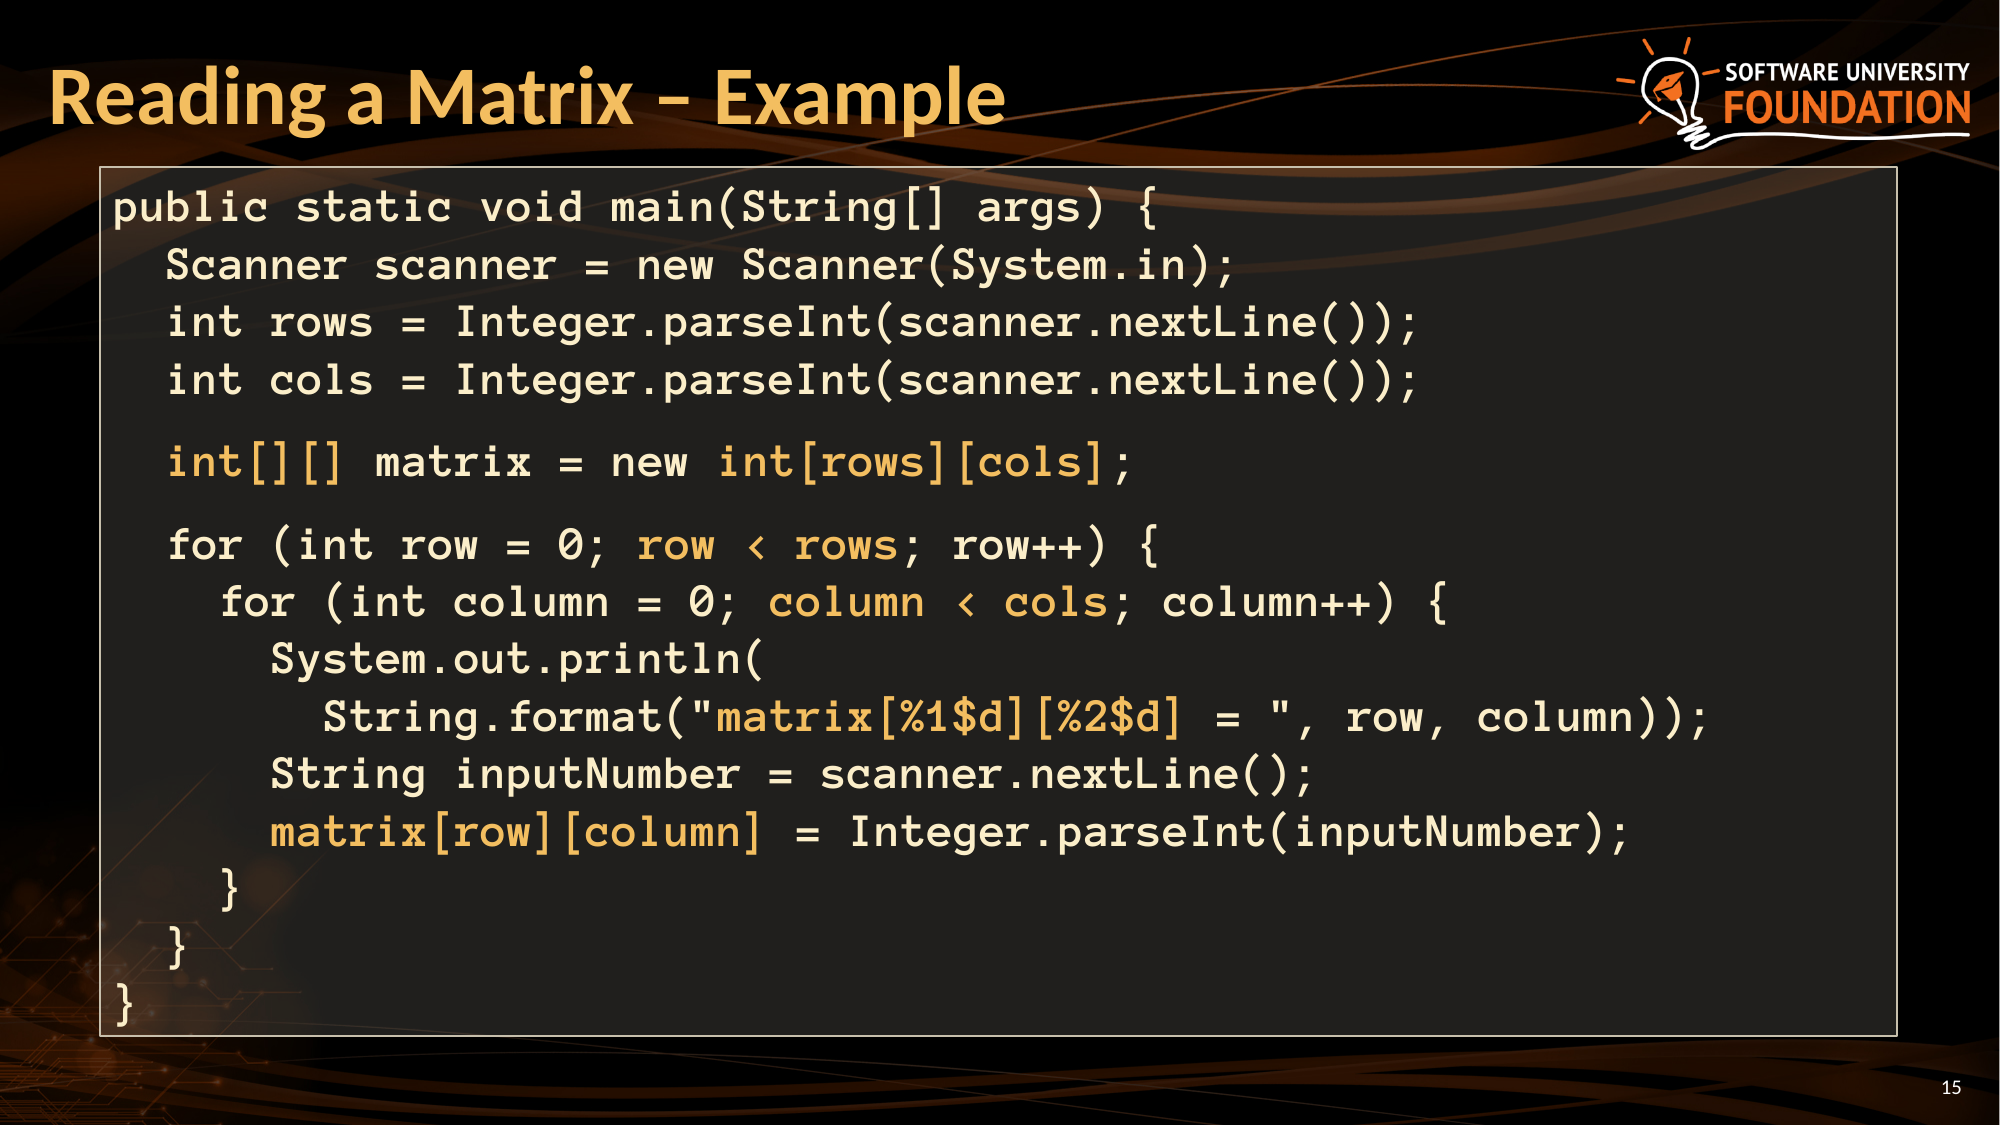

# Reading a Matrix – Example
public static void main(String[] args) {
  Scanner scanner = new Scanner(System.in);
  int rows = Integer.parseInt(scanner.nextLine());
  int cols = Integer.parseInt(scanner.nextLine());
  int[][] matrix = new int[rows][cols];
  for (int row = 0; row < rows; row++) {
    for (int column = 0; column < cols; column++) {
      System.out.println(
        String.format("matrix[%1$d][%2$d] = ", row, column));
      String inputNumber = scanner.nextLine();
      matrix[row][column] = Integer.parseInt(inputNumber);
    }
  }
}
15